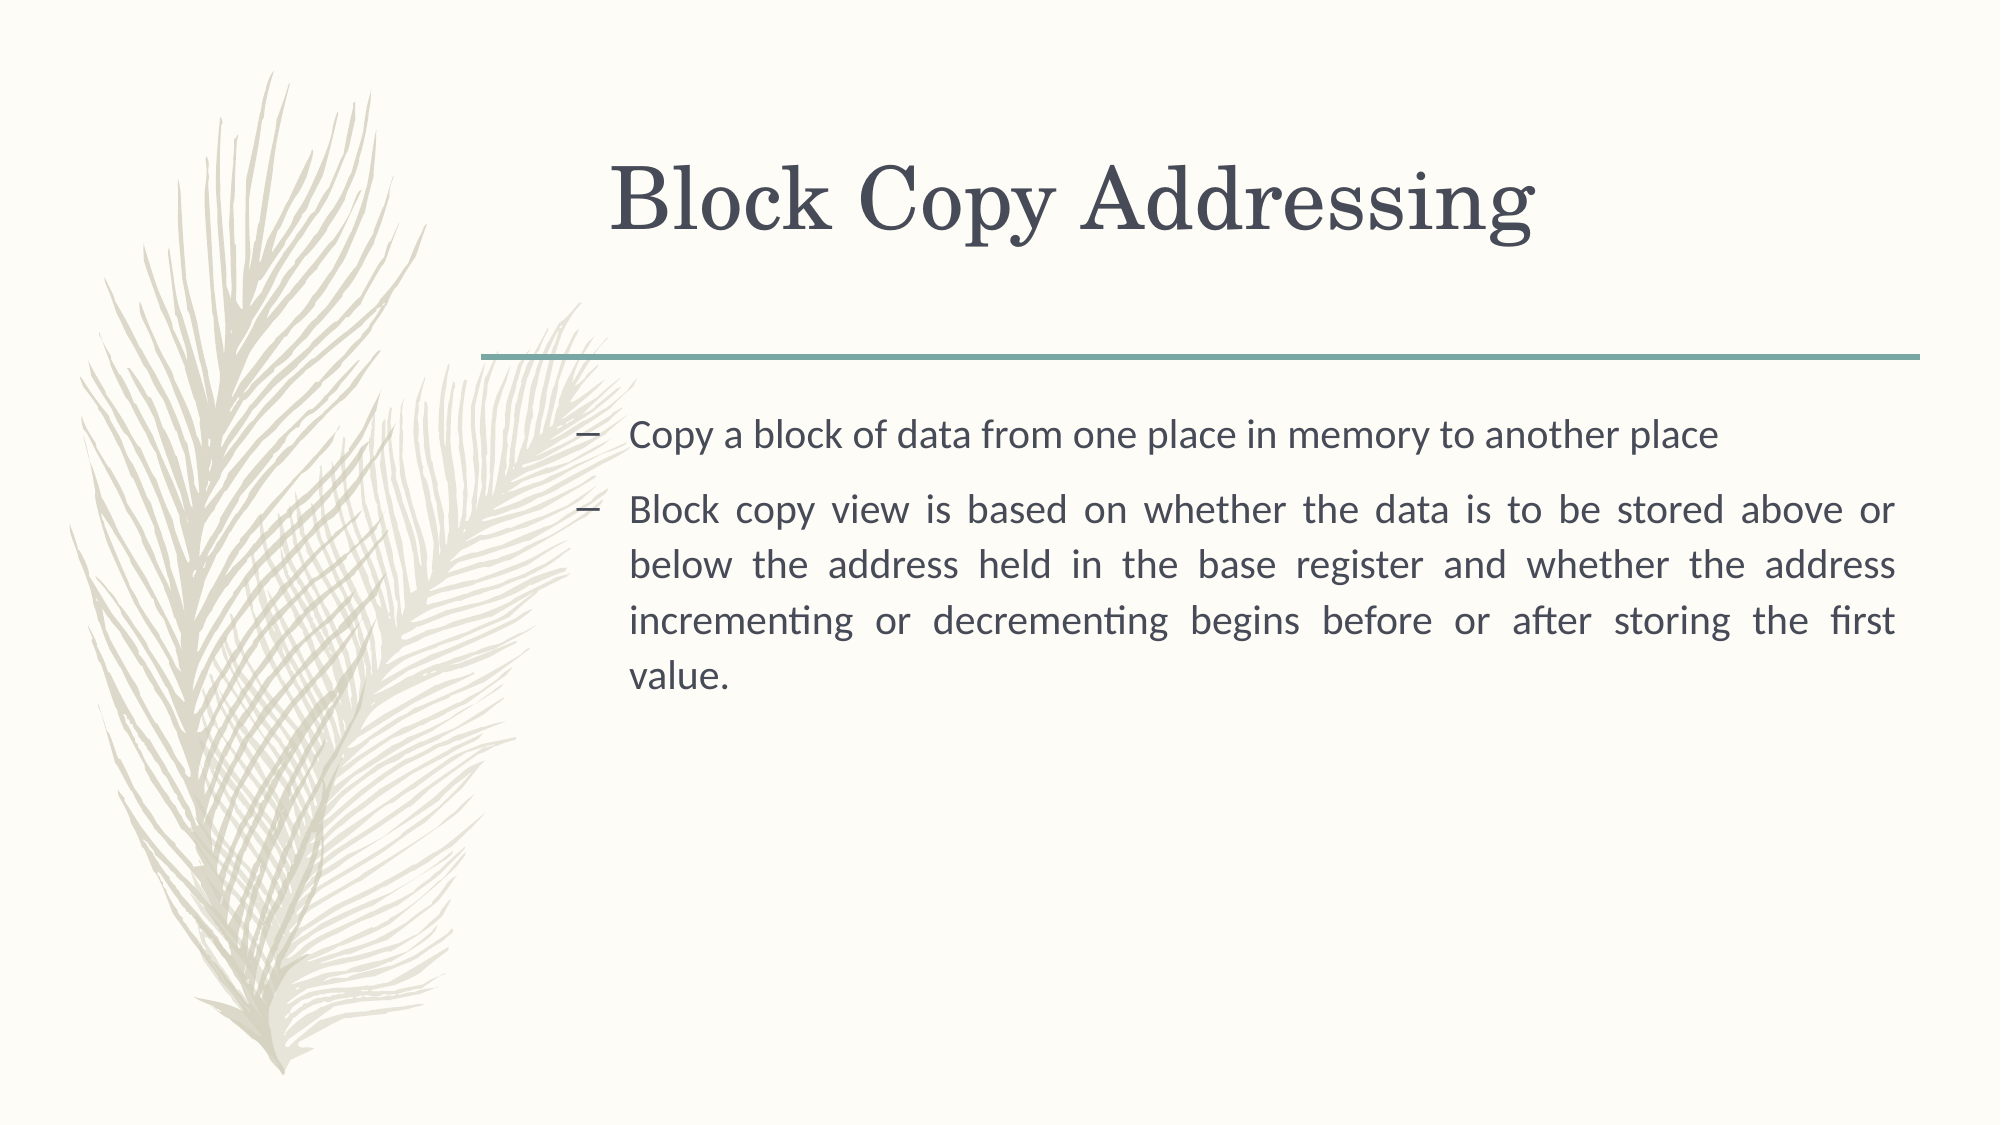

# Block Copy Addressing
Copy a block of data from one place in memory to another place
Block copy view is based on whether the data is to be stored above or below the address held in the base register and whether the address incrementing or decrementing begins before or after storing the first value.